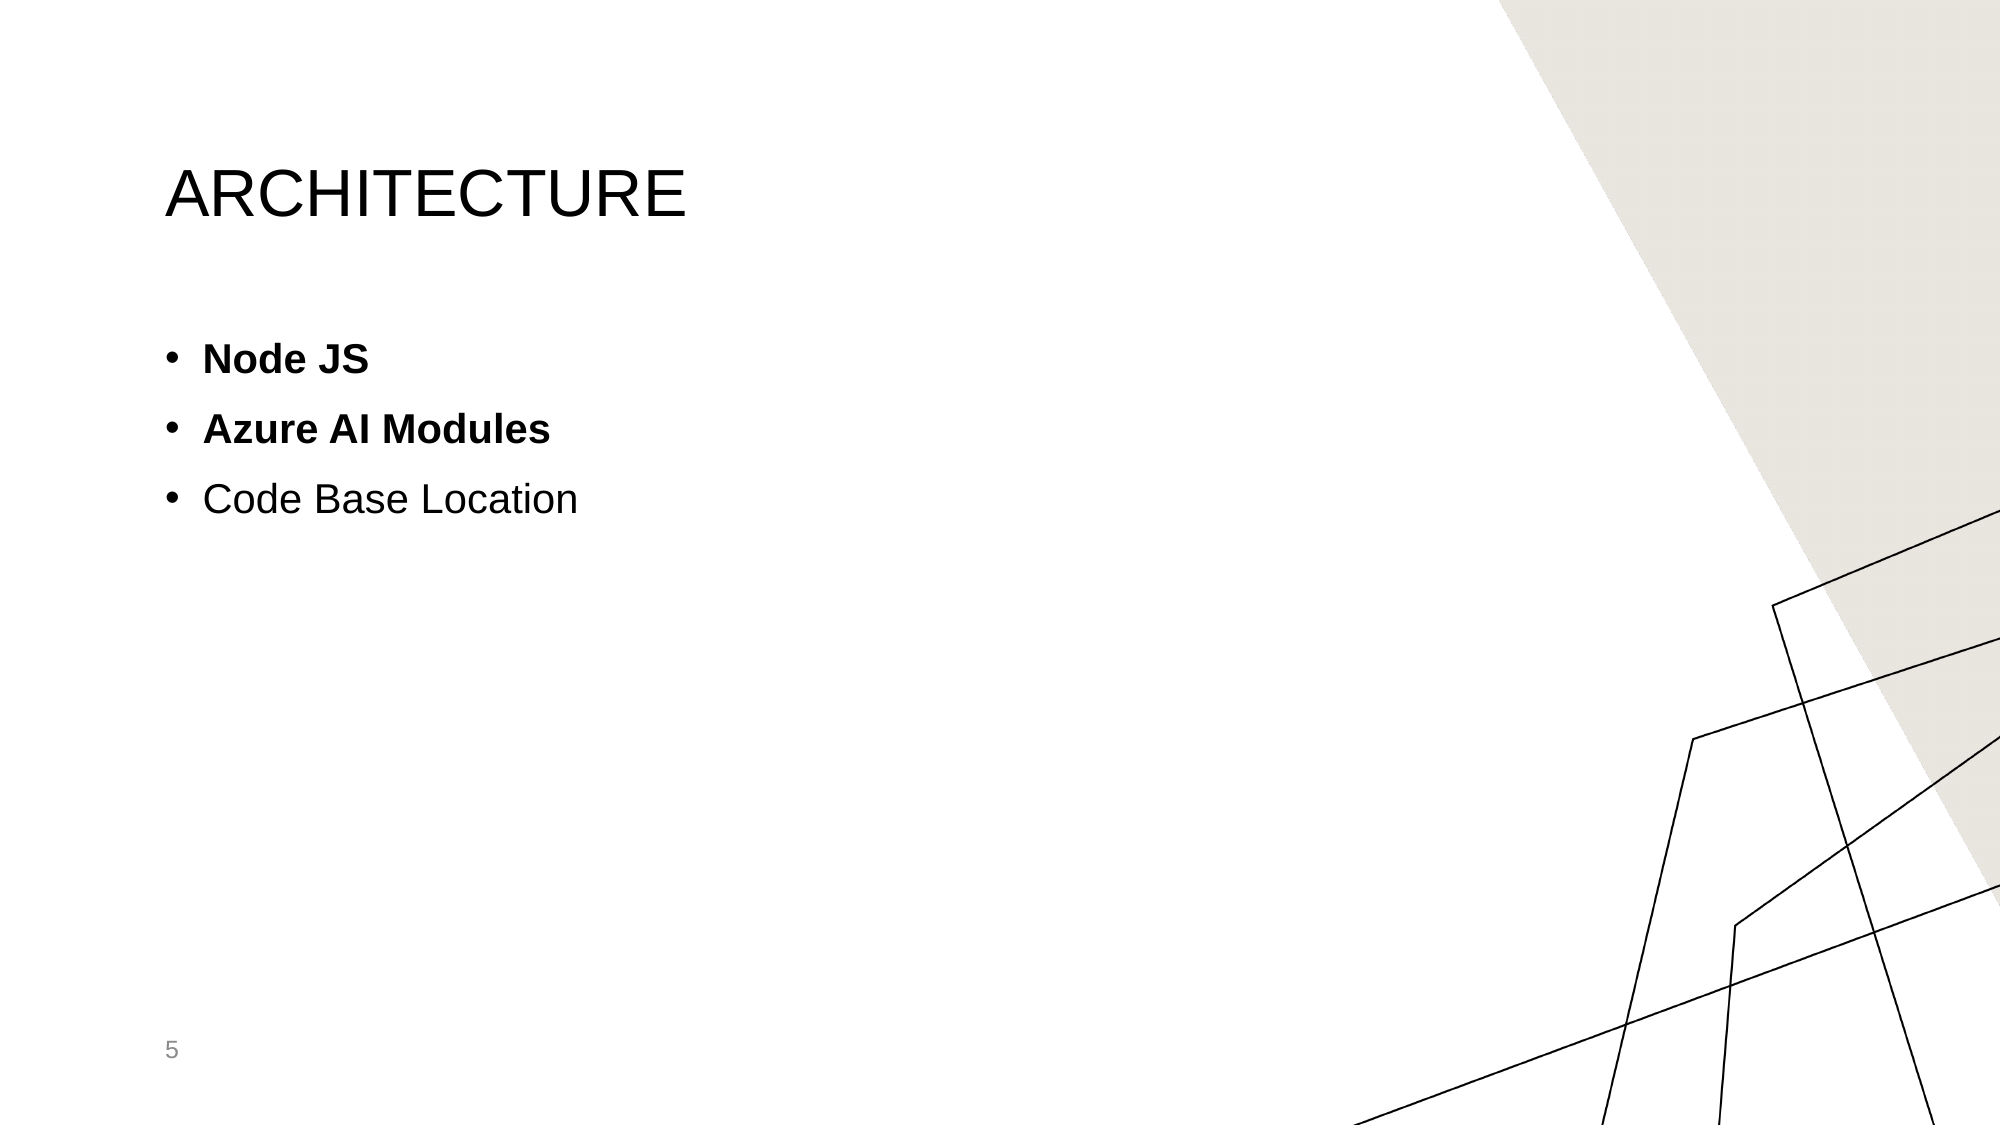

# Architecture
Node JS
Azure AI Modules
Code Base Location
5